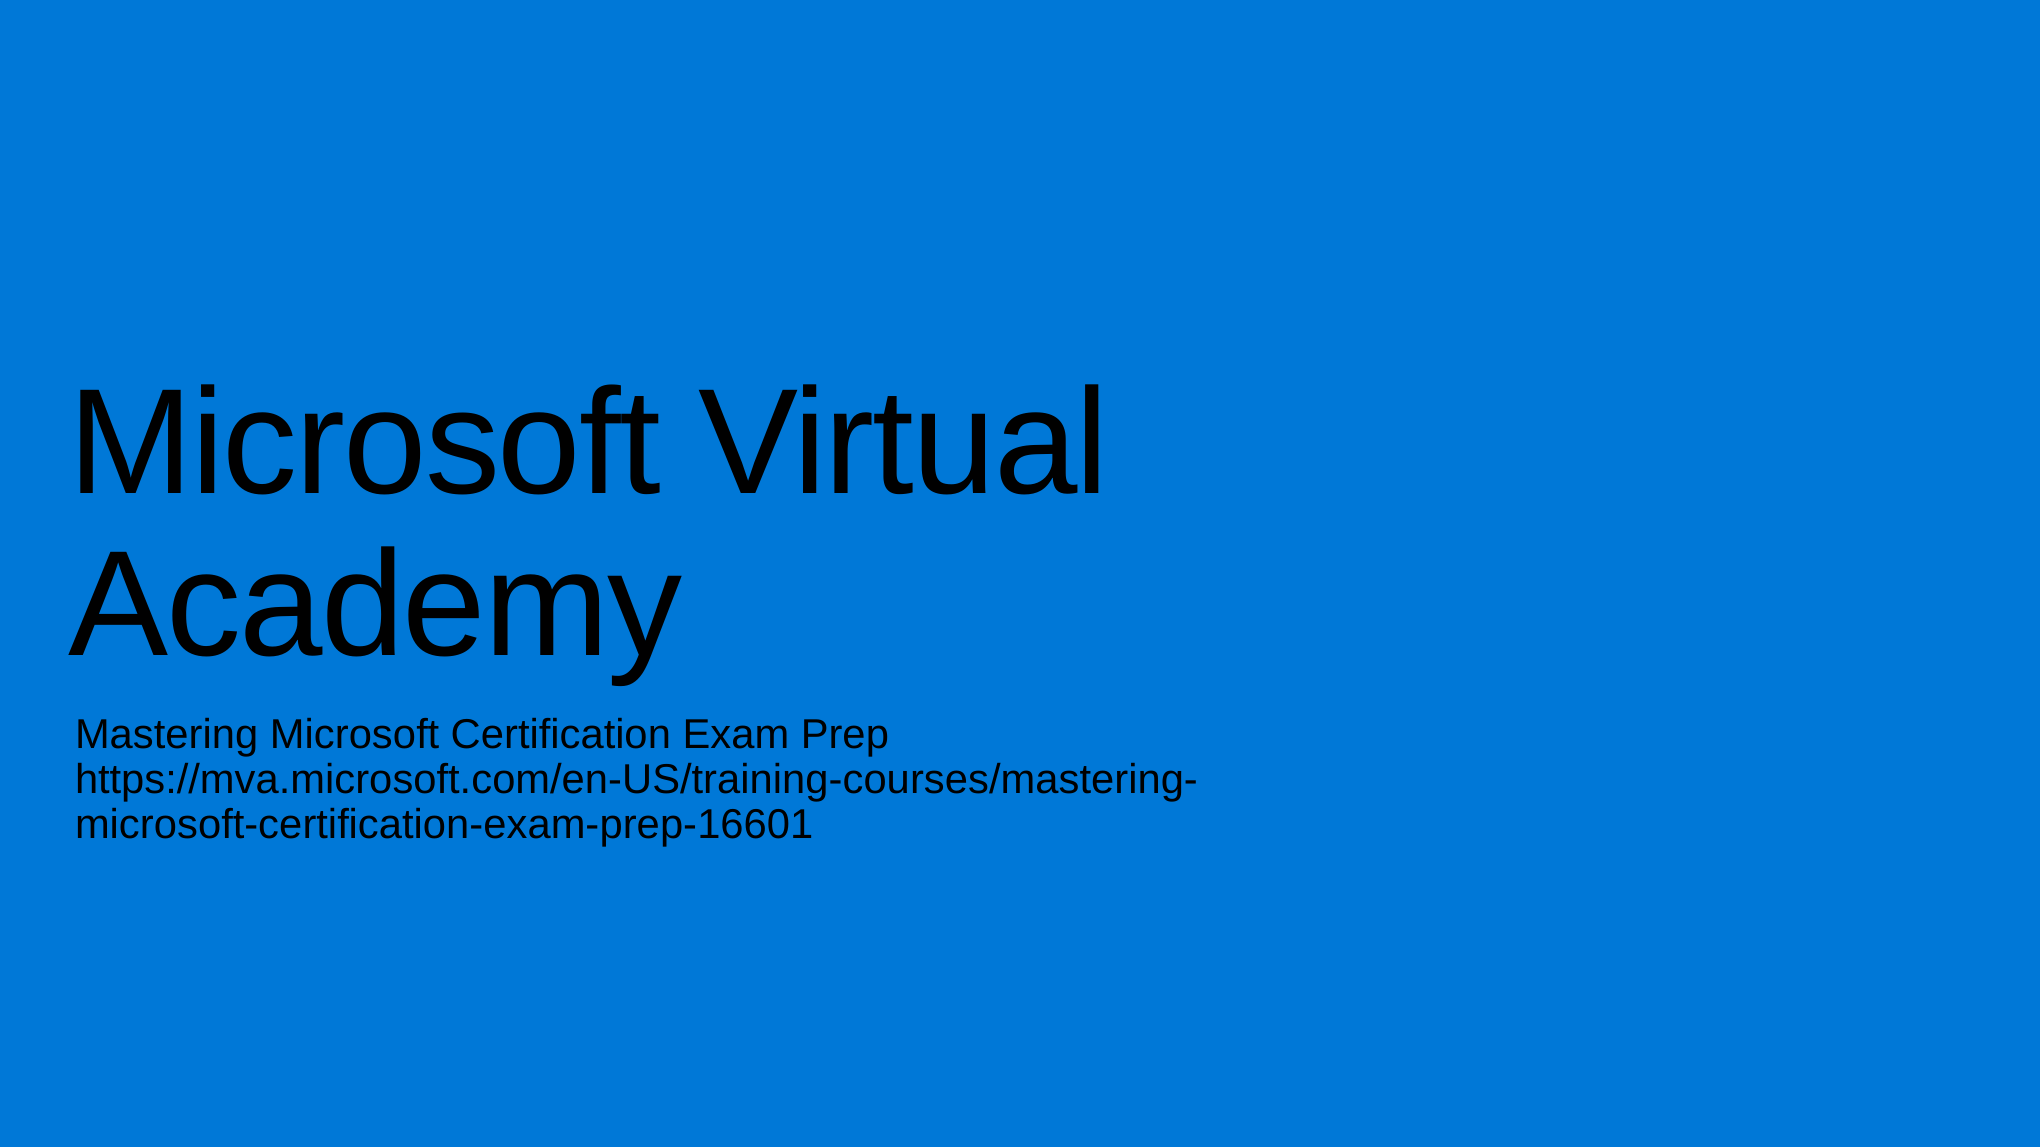

# Microsoft Virtual Academy
Mastering Microsoft Certification Exam Prep
https://mva.microsoft.com/en-US/training-courses/mastering-microsoft-certification-exam-prep-16601